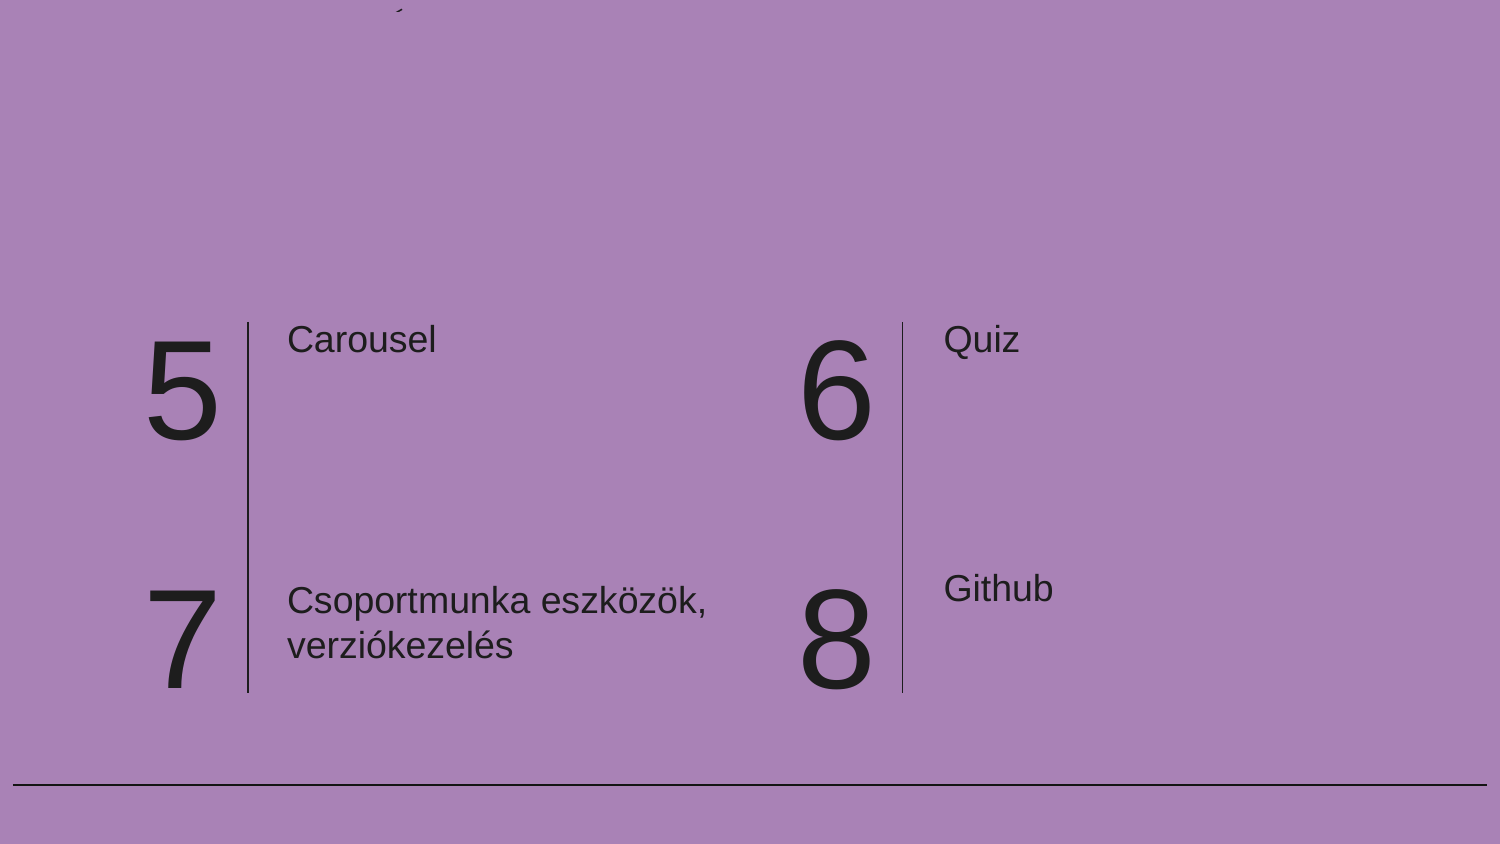

Carousel
Quiz
5
6
Csoportmunka eszközök, verziókezelés
Github
7
8